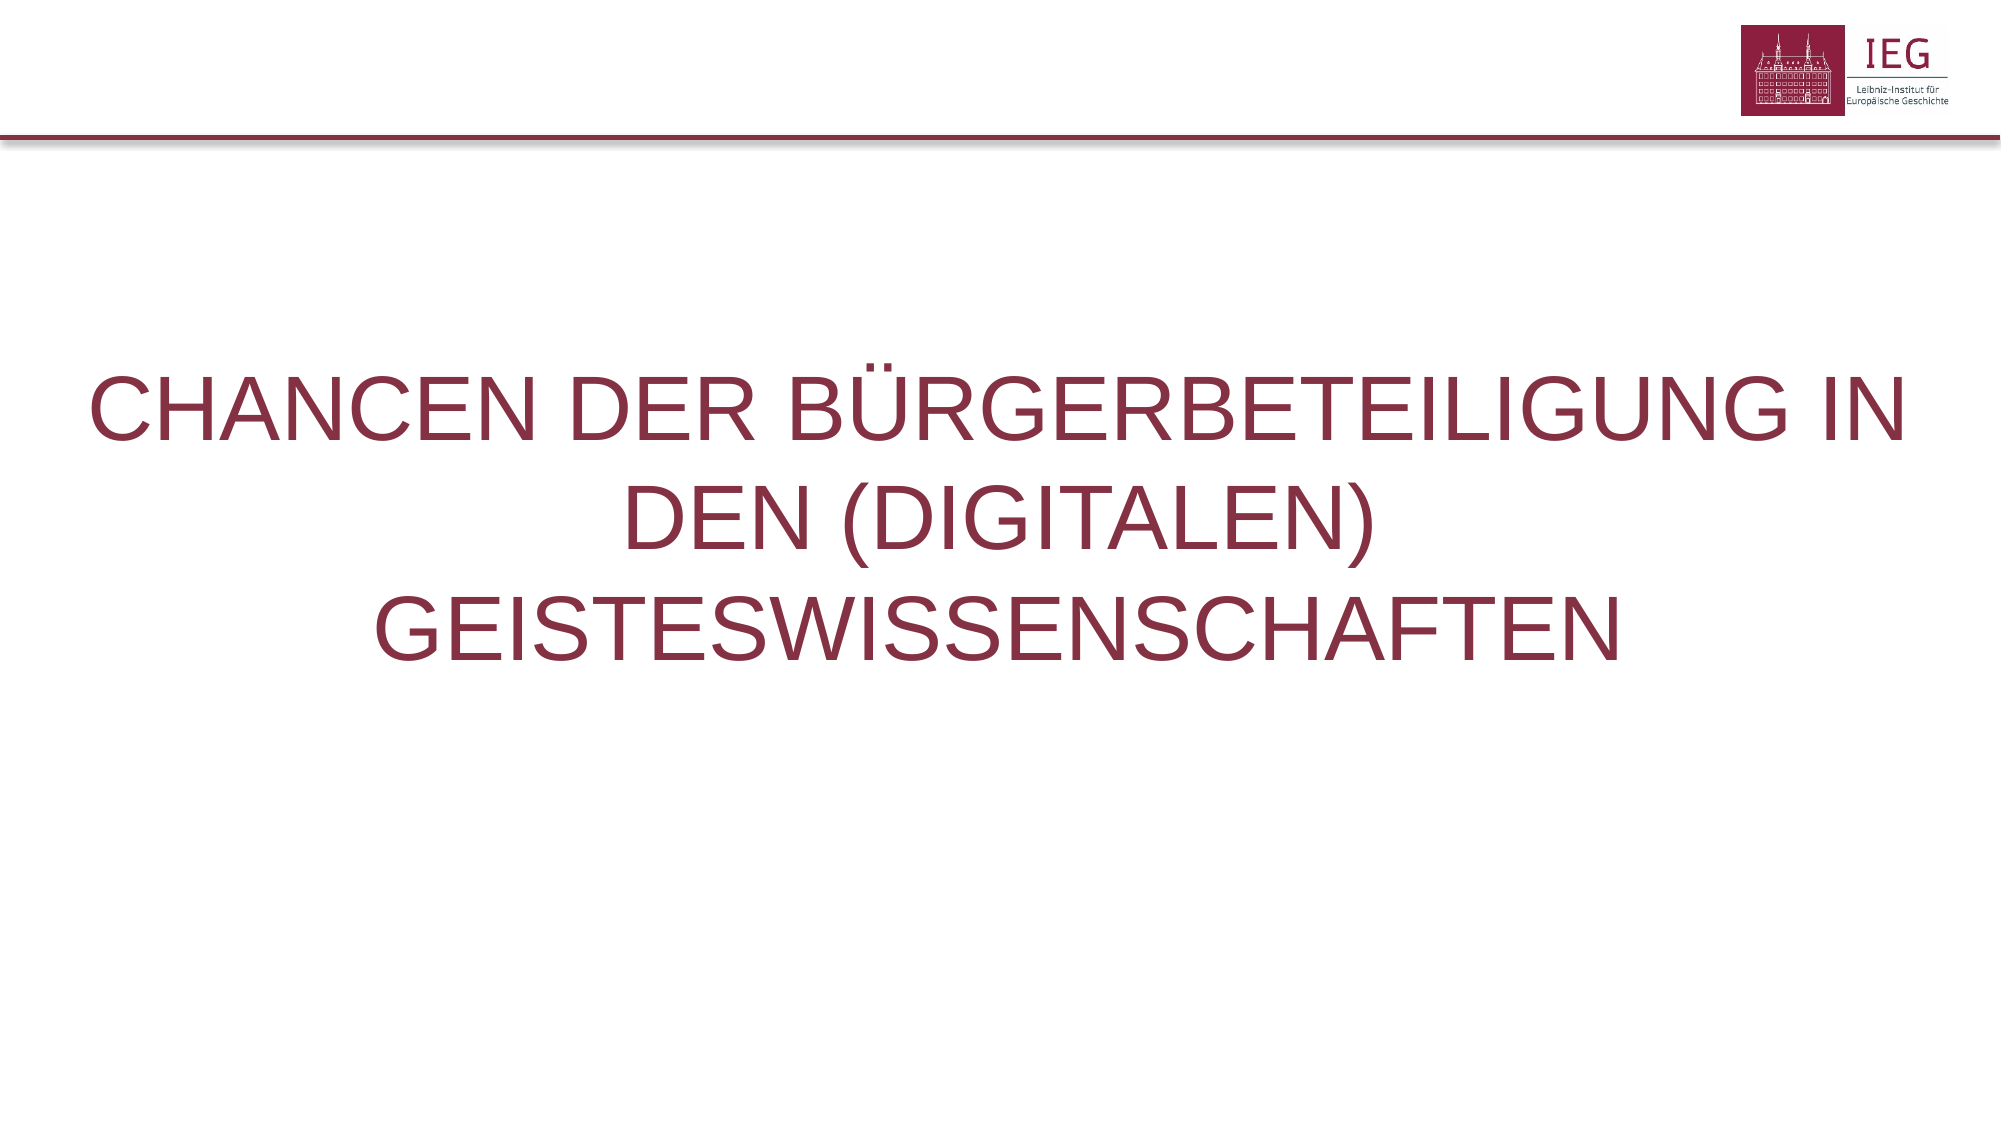

# Chancen der Bürgerbeteiligung in den (digitalen) Geisteswissenschaften